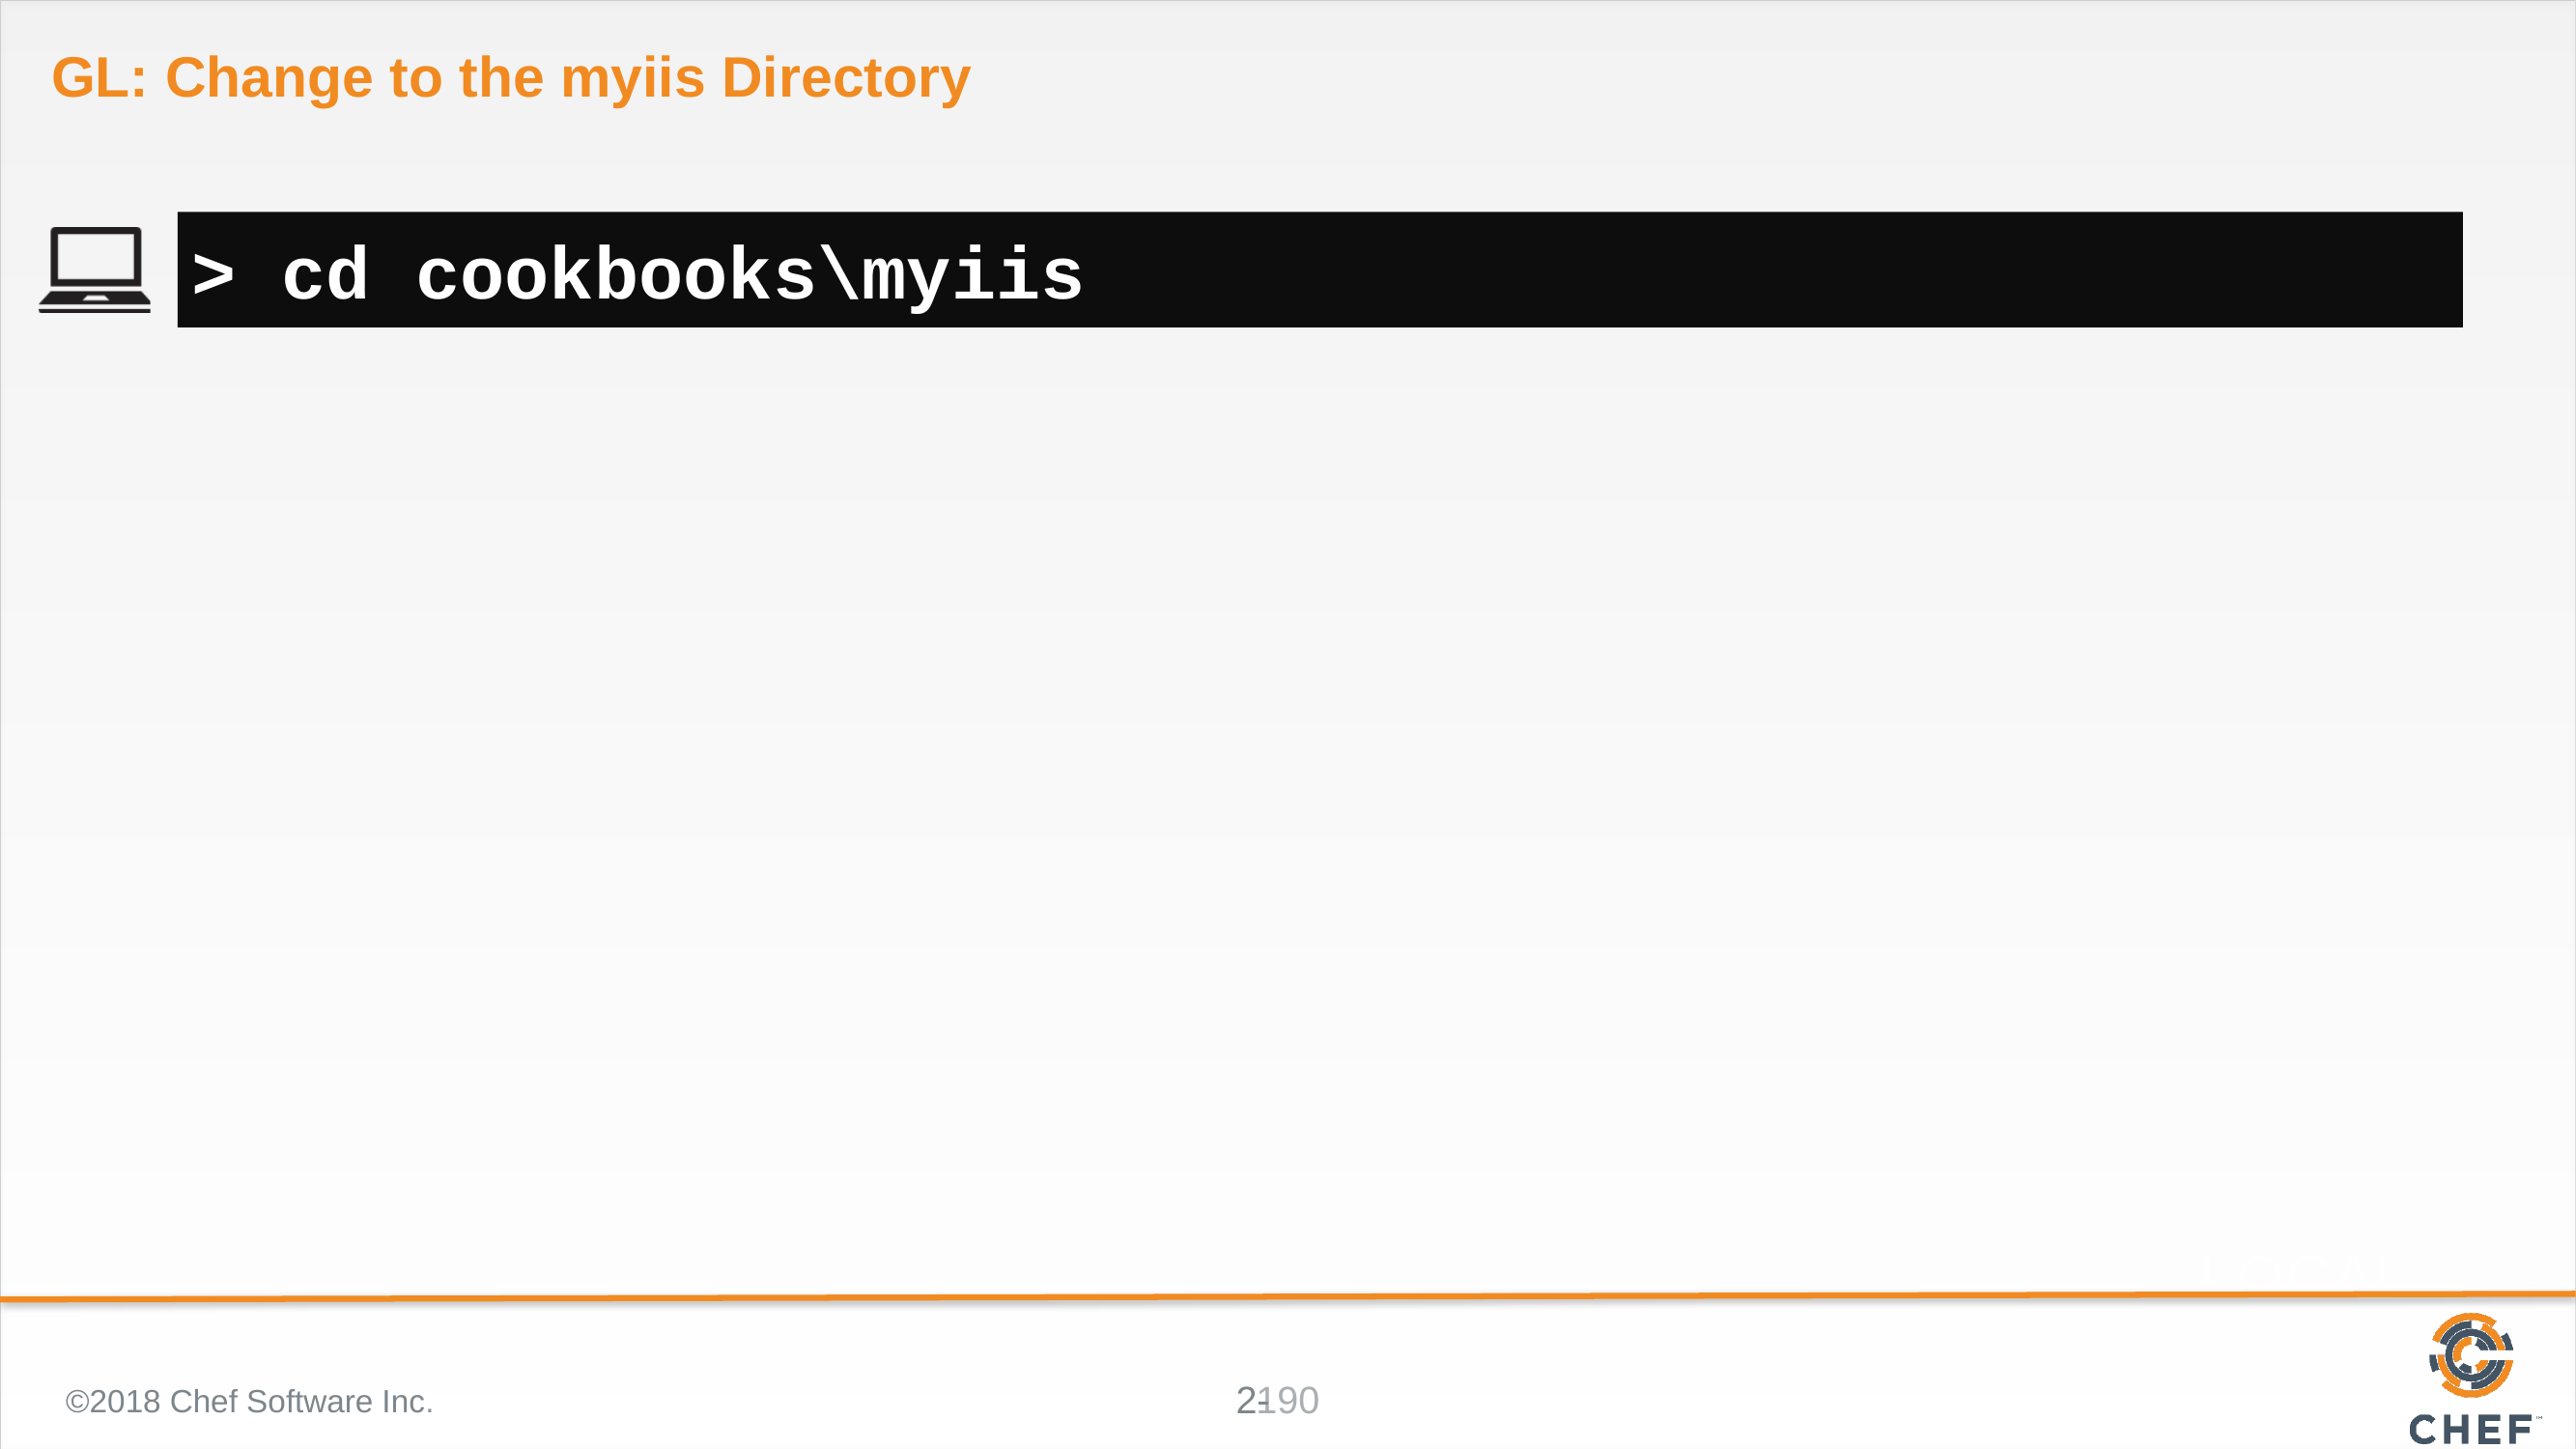

# GL: Change to the myiis Directory
> cd cookbooks\myiis

©2018 Chef Software Inc.
190